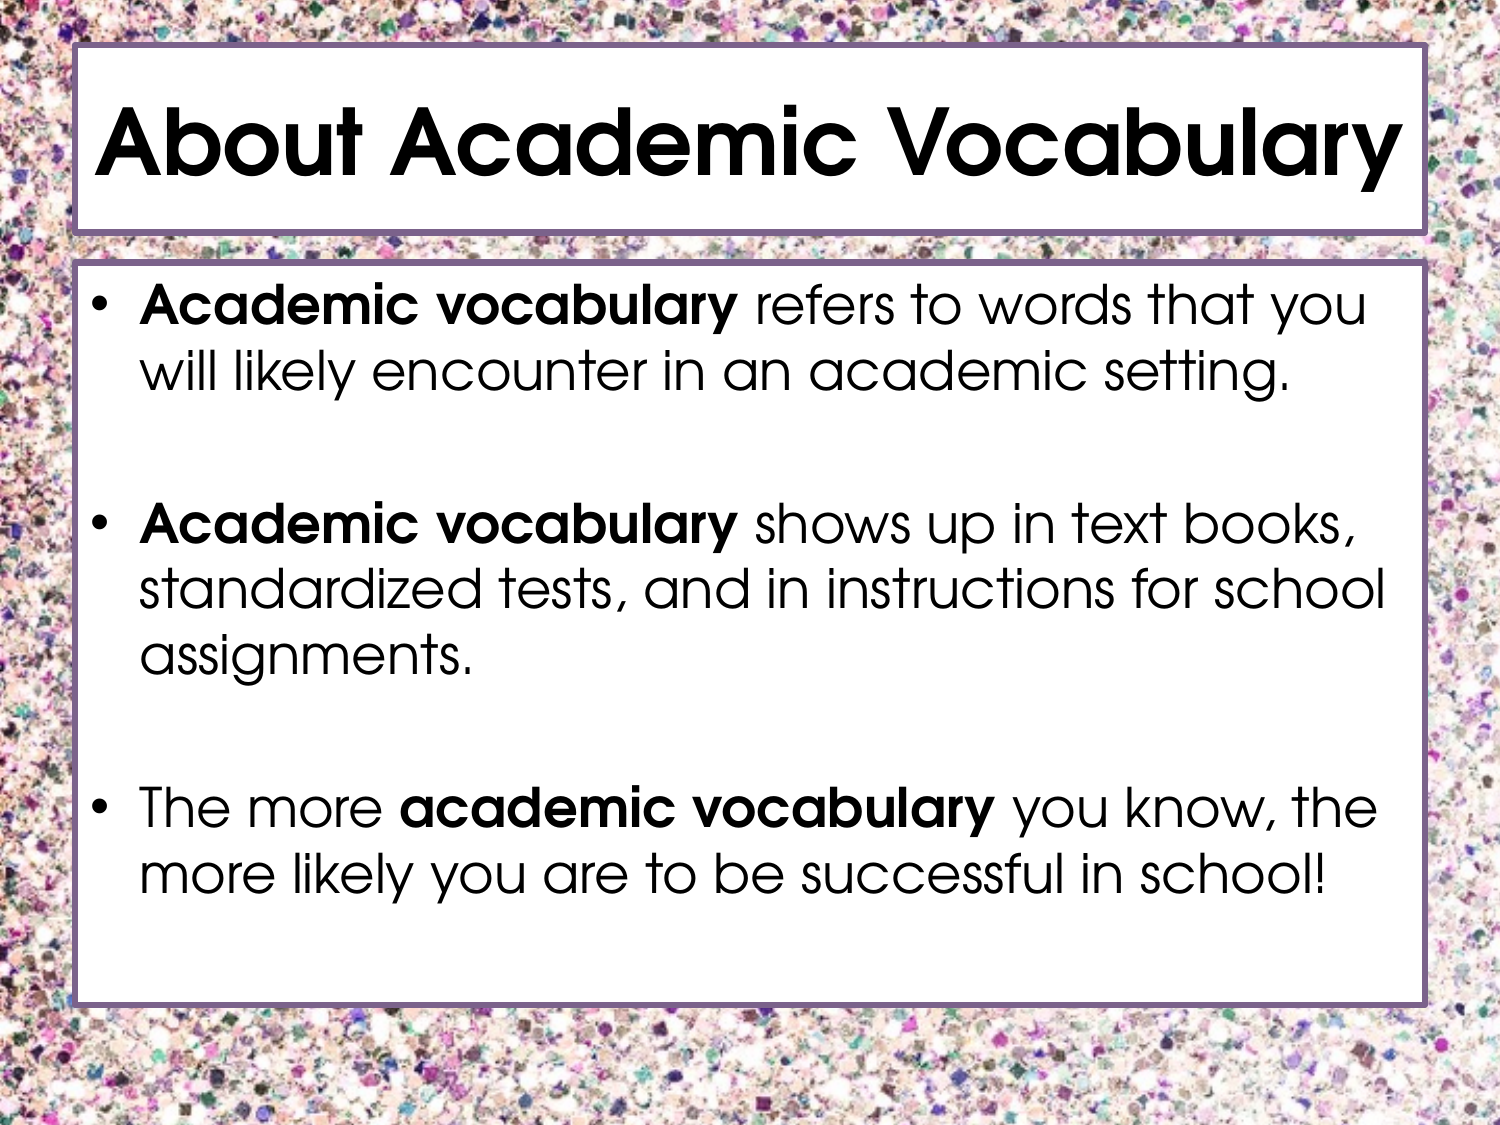

# About Academic Vocabulary
Academic vocabulary refers to words that you will likely encounter in an academic setting.

Academic vocabulary shows up in text books, standardized tests, and in instructions for school assignments.

The more academic vocabulary you know, the more likely you are to be successful in school!